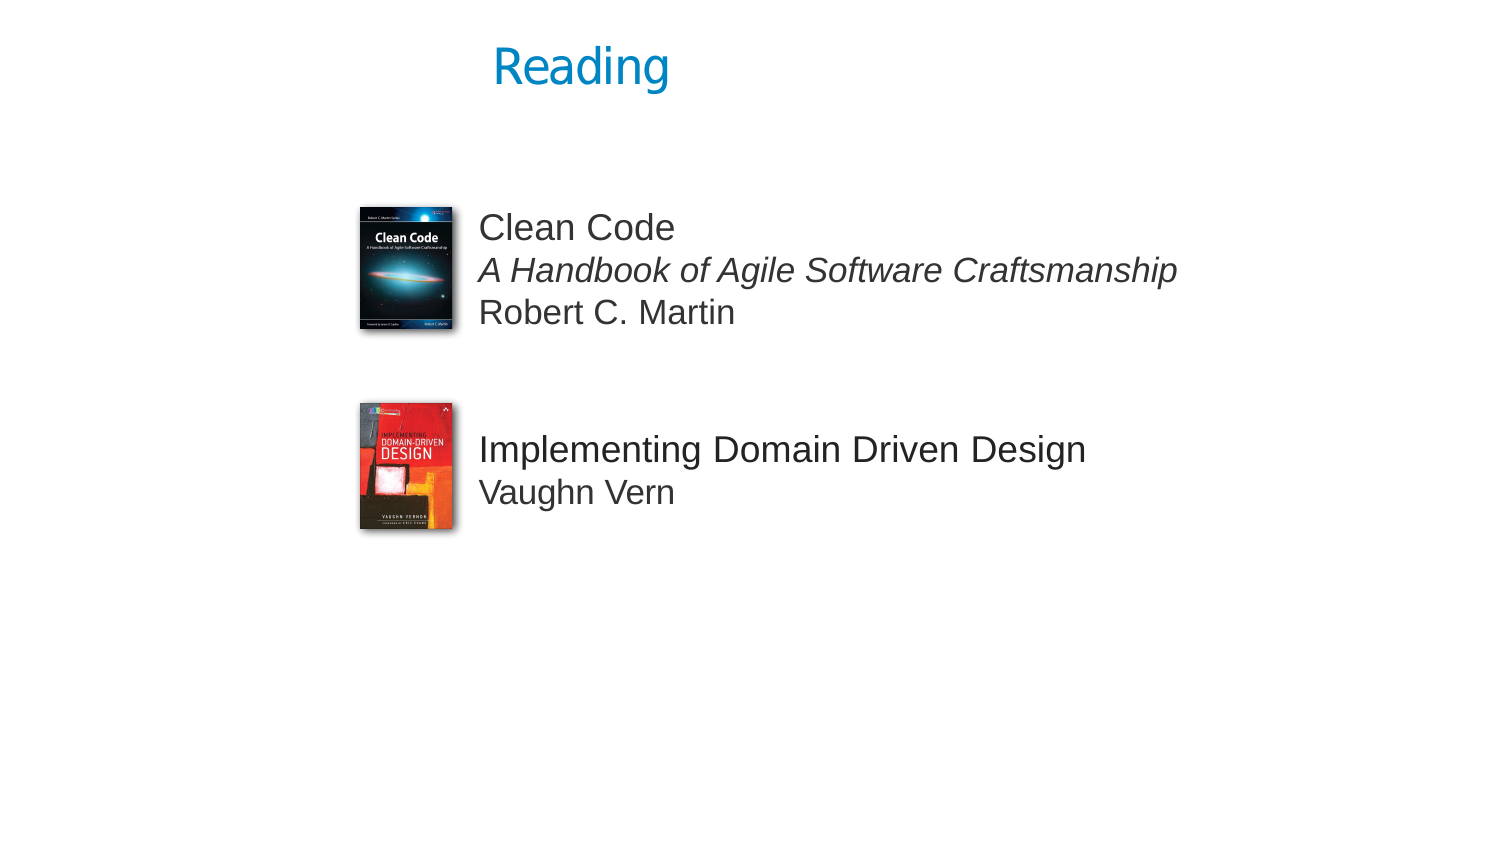

# Reading

Clean Code
A Handbook of Agile Software Craftsmanship
Robert C. Martin

Implementing Domain Driven Design
Vaughn Vern